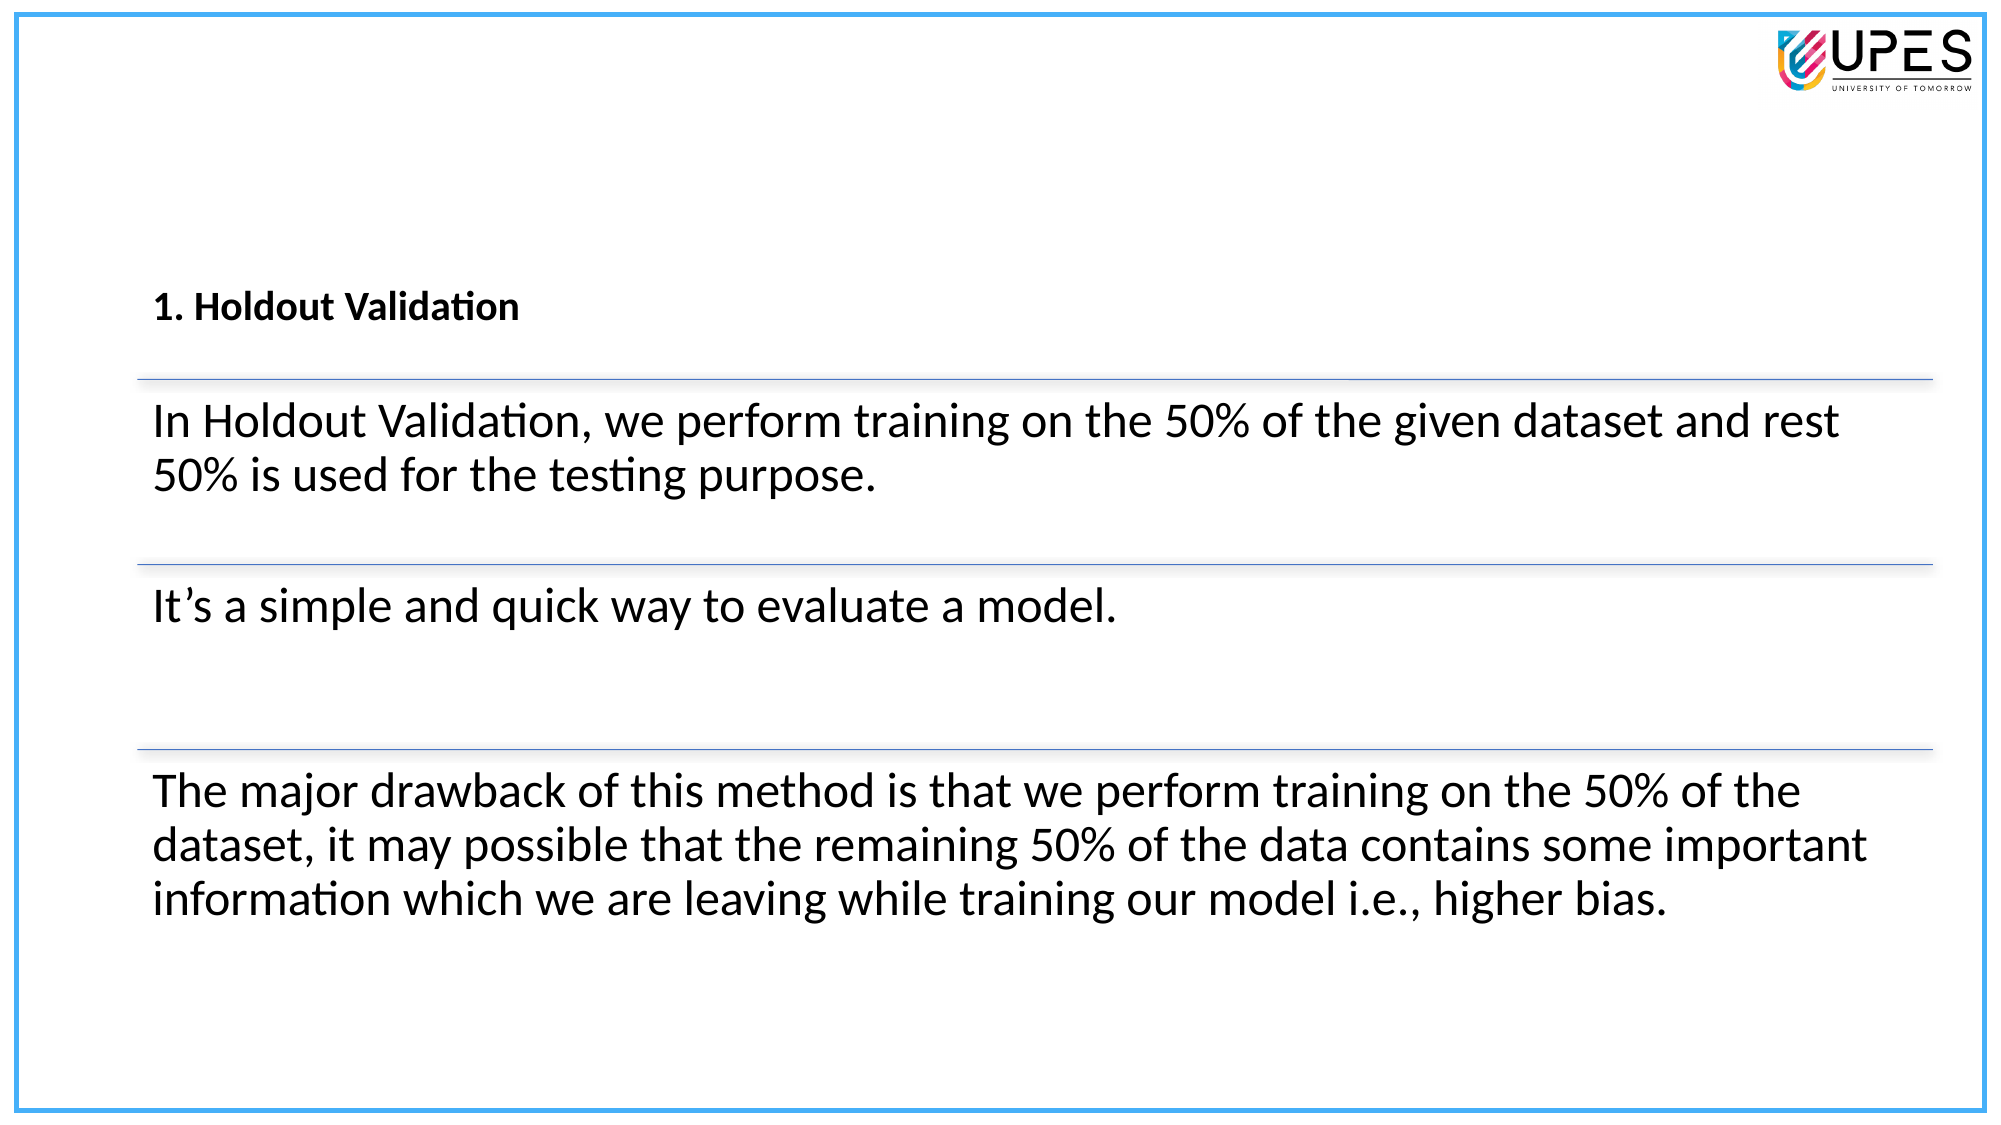

# Types of Cross-Validation
67

1. Holdout Validation
In Holdout Validation, we perform training on the 50% of the given dataset and rest 50% is used for the testing purpose.
It’s a simple and quick way to evaluate a model.
The major drawback of this method is that we perform training on the 50% of the dataset, it may possible that the remaining 50% of the data contains some important information which we are leaving while training our model i.e., higher bias.